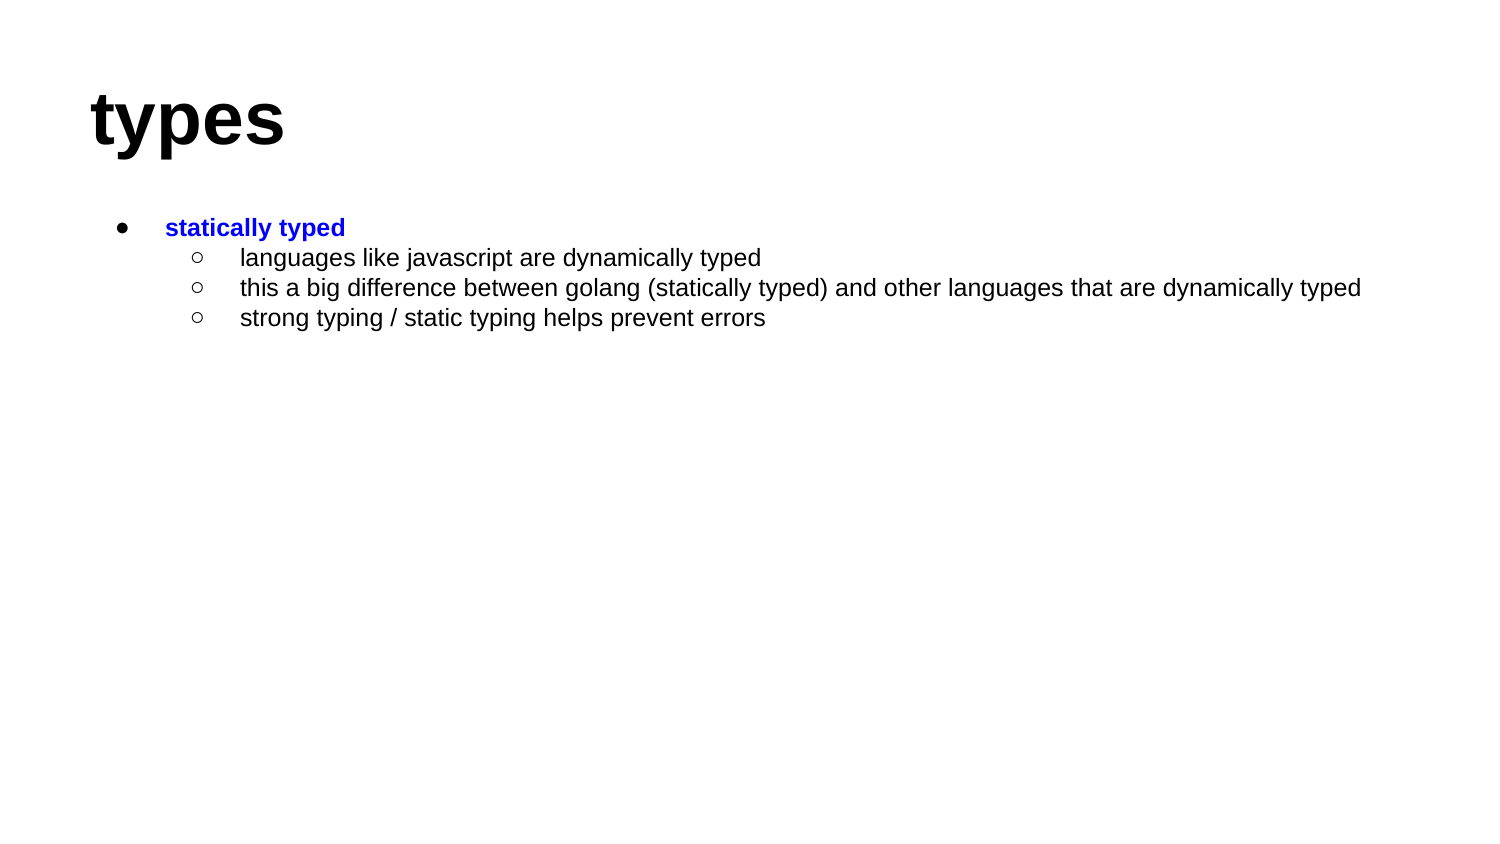

# types
statically typed
languages like javascript are dynamically typed
this a big difference between golang (statically typed) and other languages that are dynamically typed
strong typing / static typing helps prevent errors